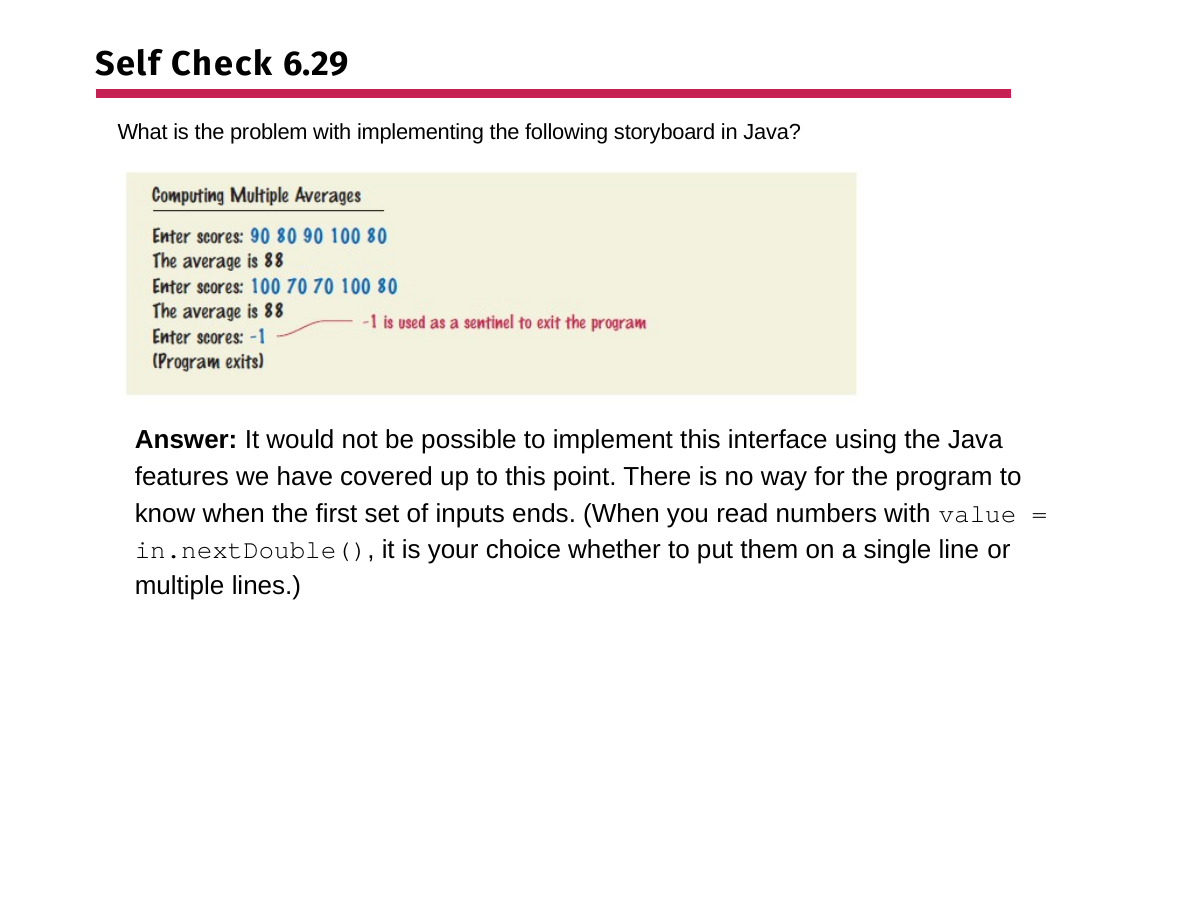

# Self Check 6.29
What is the problem with implementing the following storyboard in Java?

Answer: It would not be possible to implement this interface using the Java  features we have covered up to this point. There is no way for the program to  know when the first set of inputs ends. (When you read numbers with value =
in.nextDouble(), it is your choice whether to put them on a single line or  multiple lines.)